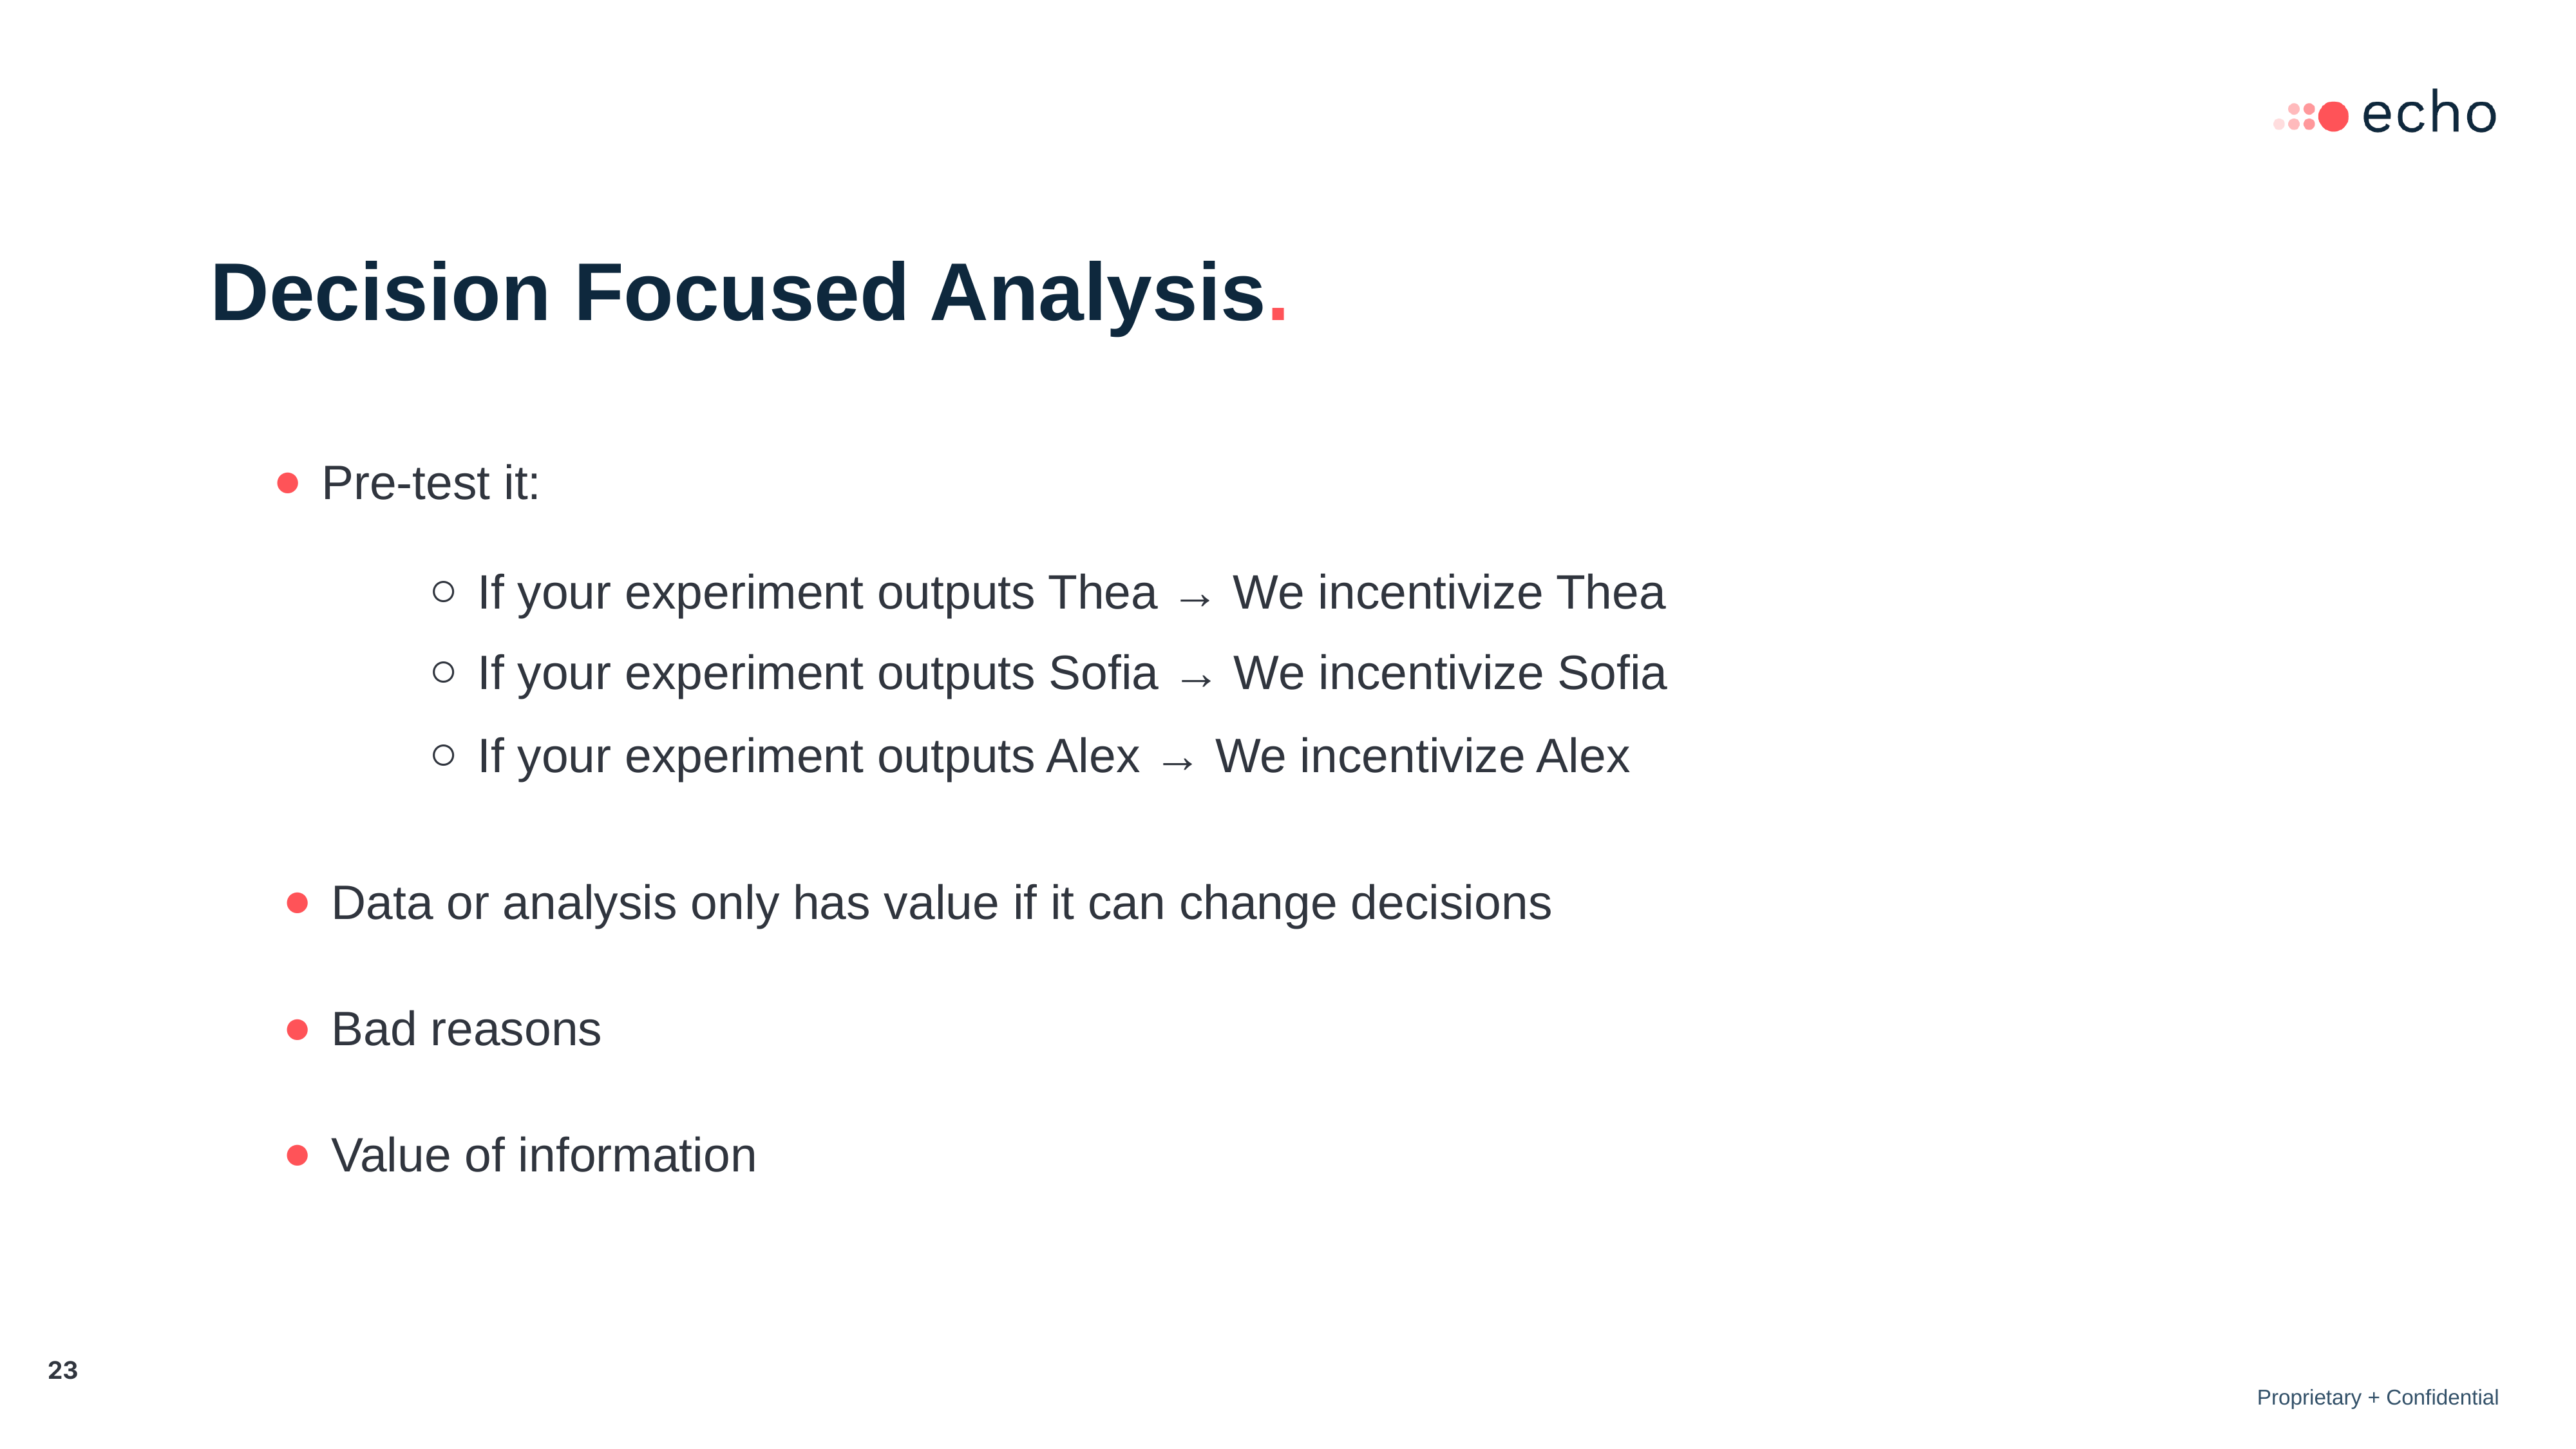

Decision Focused Analysis.
Pre-test it:
If your experiment outputs Thea → We incentivize Thea
If your experiment outputs Sofia → We incentivize Sofia
If your experiment outputs Alex → We incentivize Alex
Data or analysis only has value if it can change decisions
Bad reasons
Value of information
23